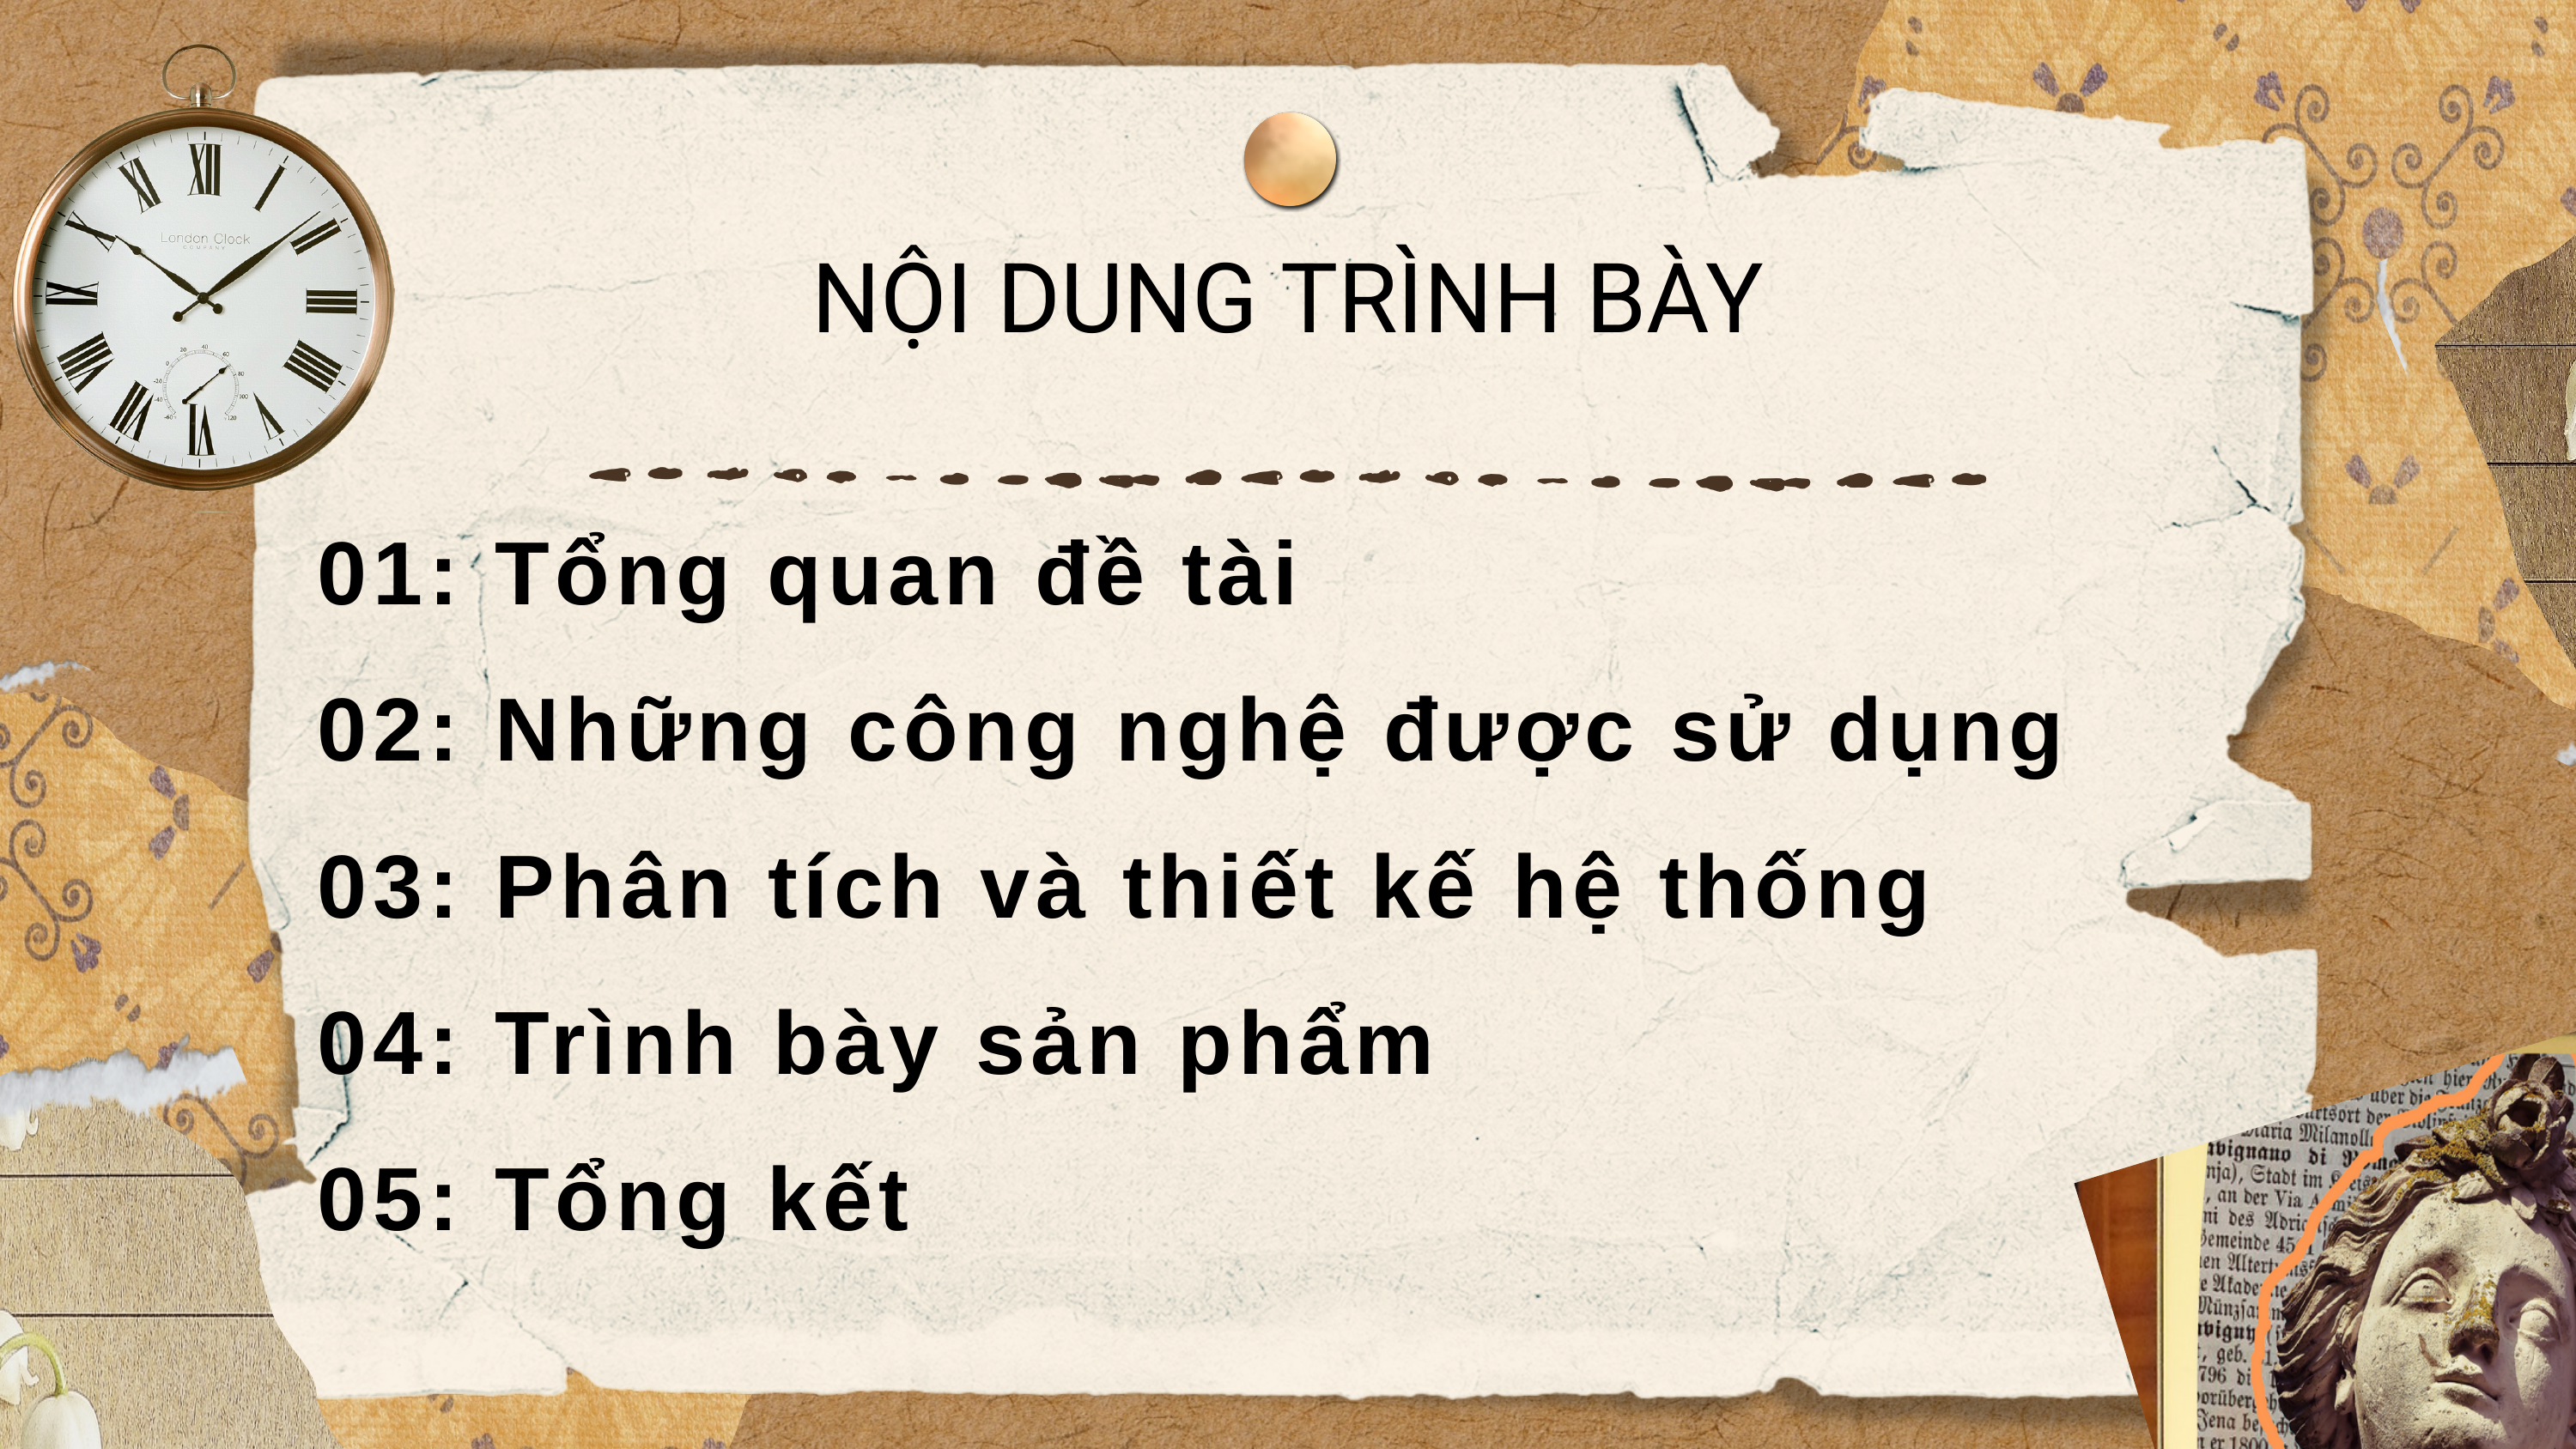

NỘI DUNG TRÌNH BÀY

01: Tổng quan đề tài
02: Những công nghệ được sử dụng

03: Phân tích và thiết kế hệ thống
04: Trình bày sản phẩm

05: Tổng kết